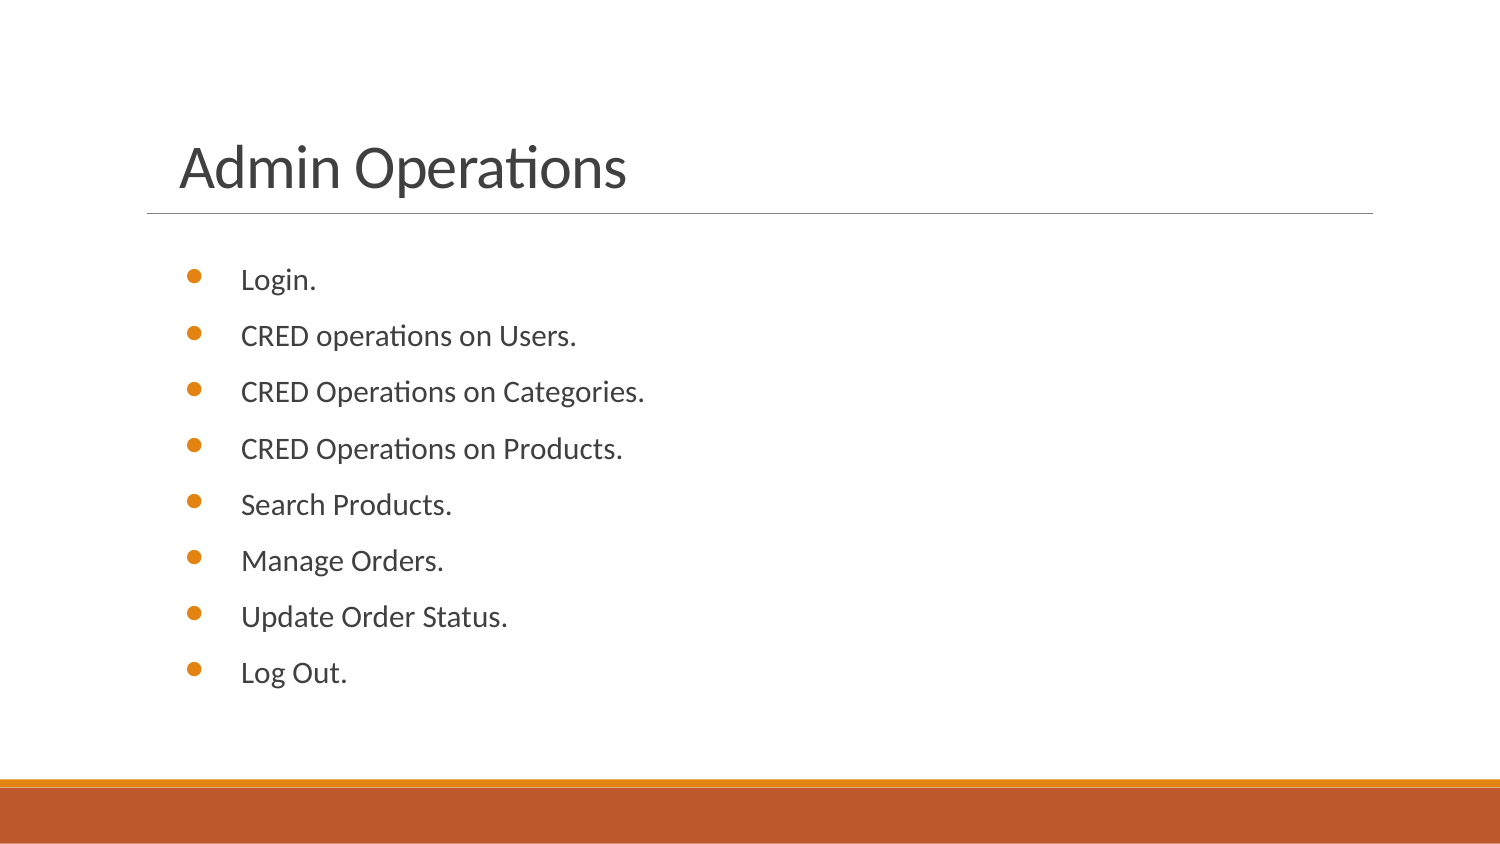

# Admin Operations
Login.
CRED operations on Users.
CRED Operations on Categories.
CRED Operations on Products.
Search Products.
Manage Orders.
Update Order Status.
Log Out.